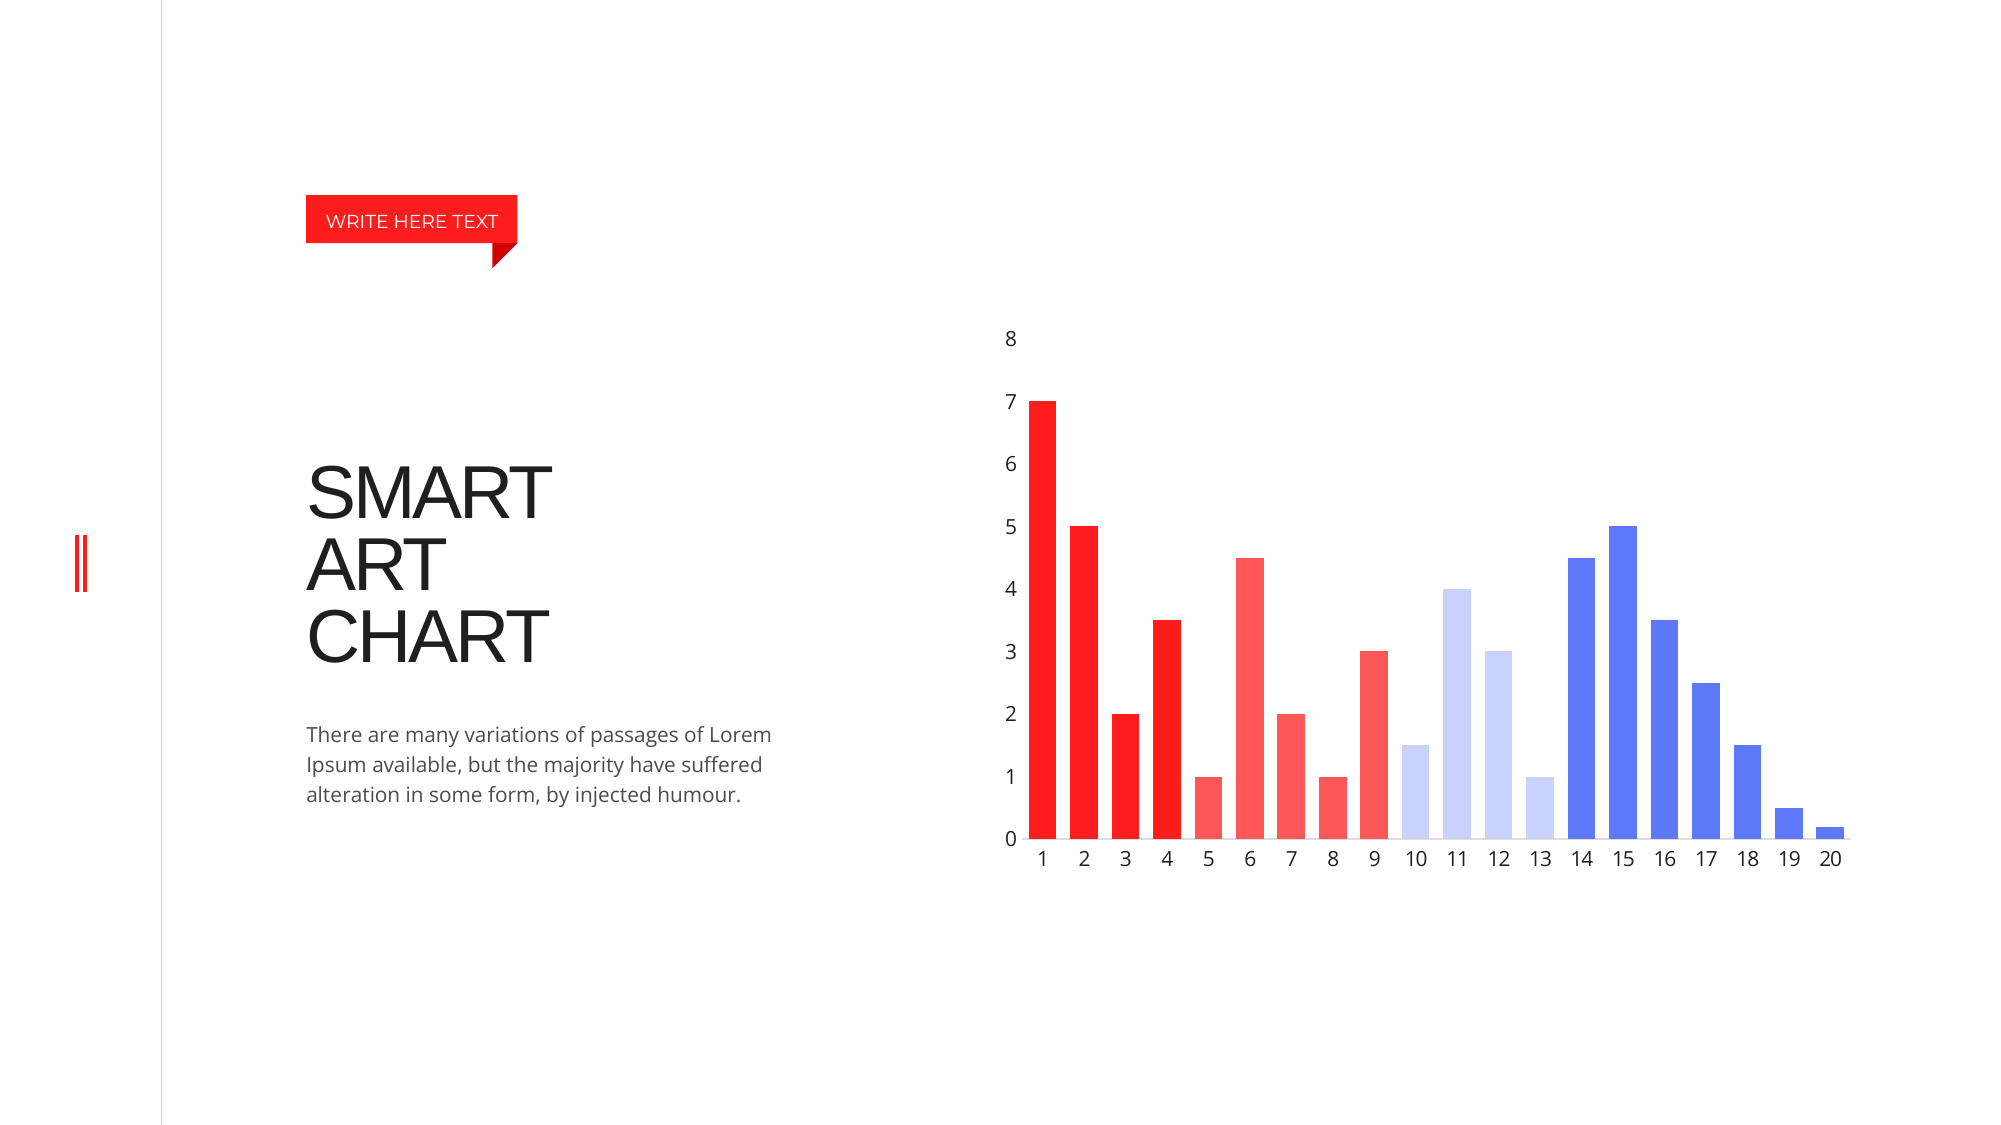

WRITE HERE TEXT

### Chart

| Category | Series 1 |
|---|---|
| 1.0 | 7.0 |
| 2.0 | 5.0 |
| 3.0 | 2.0 |
| 4.0 | 3.5 |
| 5.0 | 1.0 |
| 6.0 | 4.5 |
| 7.0 | 2.0 |
| 8.0 | 1.0 |
| 9.0 | 3.0 |
| 10.0 | 1.5 |
| 11.0 | 4.0 |
| 12.0 | 3.0 |
| 13.0 | 1.0 |
| 14.0 | 4.5 |
| 15.0 | 5.0 |
| 16.0 | 3.5 |
| 17.0 | 2.5 |
| 18.0 | 1.5 |
| 19.0 | 0.5 |
| 20.0 | 0.2 |
# SMART
ART
CHART
There are many variations of passages of Lorem Ipsum available, but the majority have suffered alteration in some form, by injected humour.